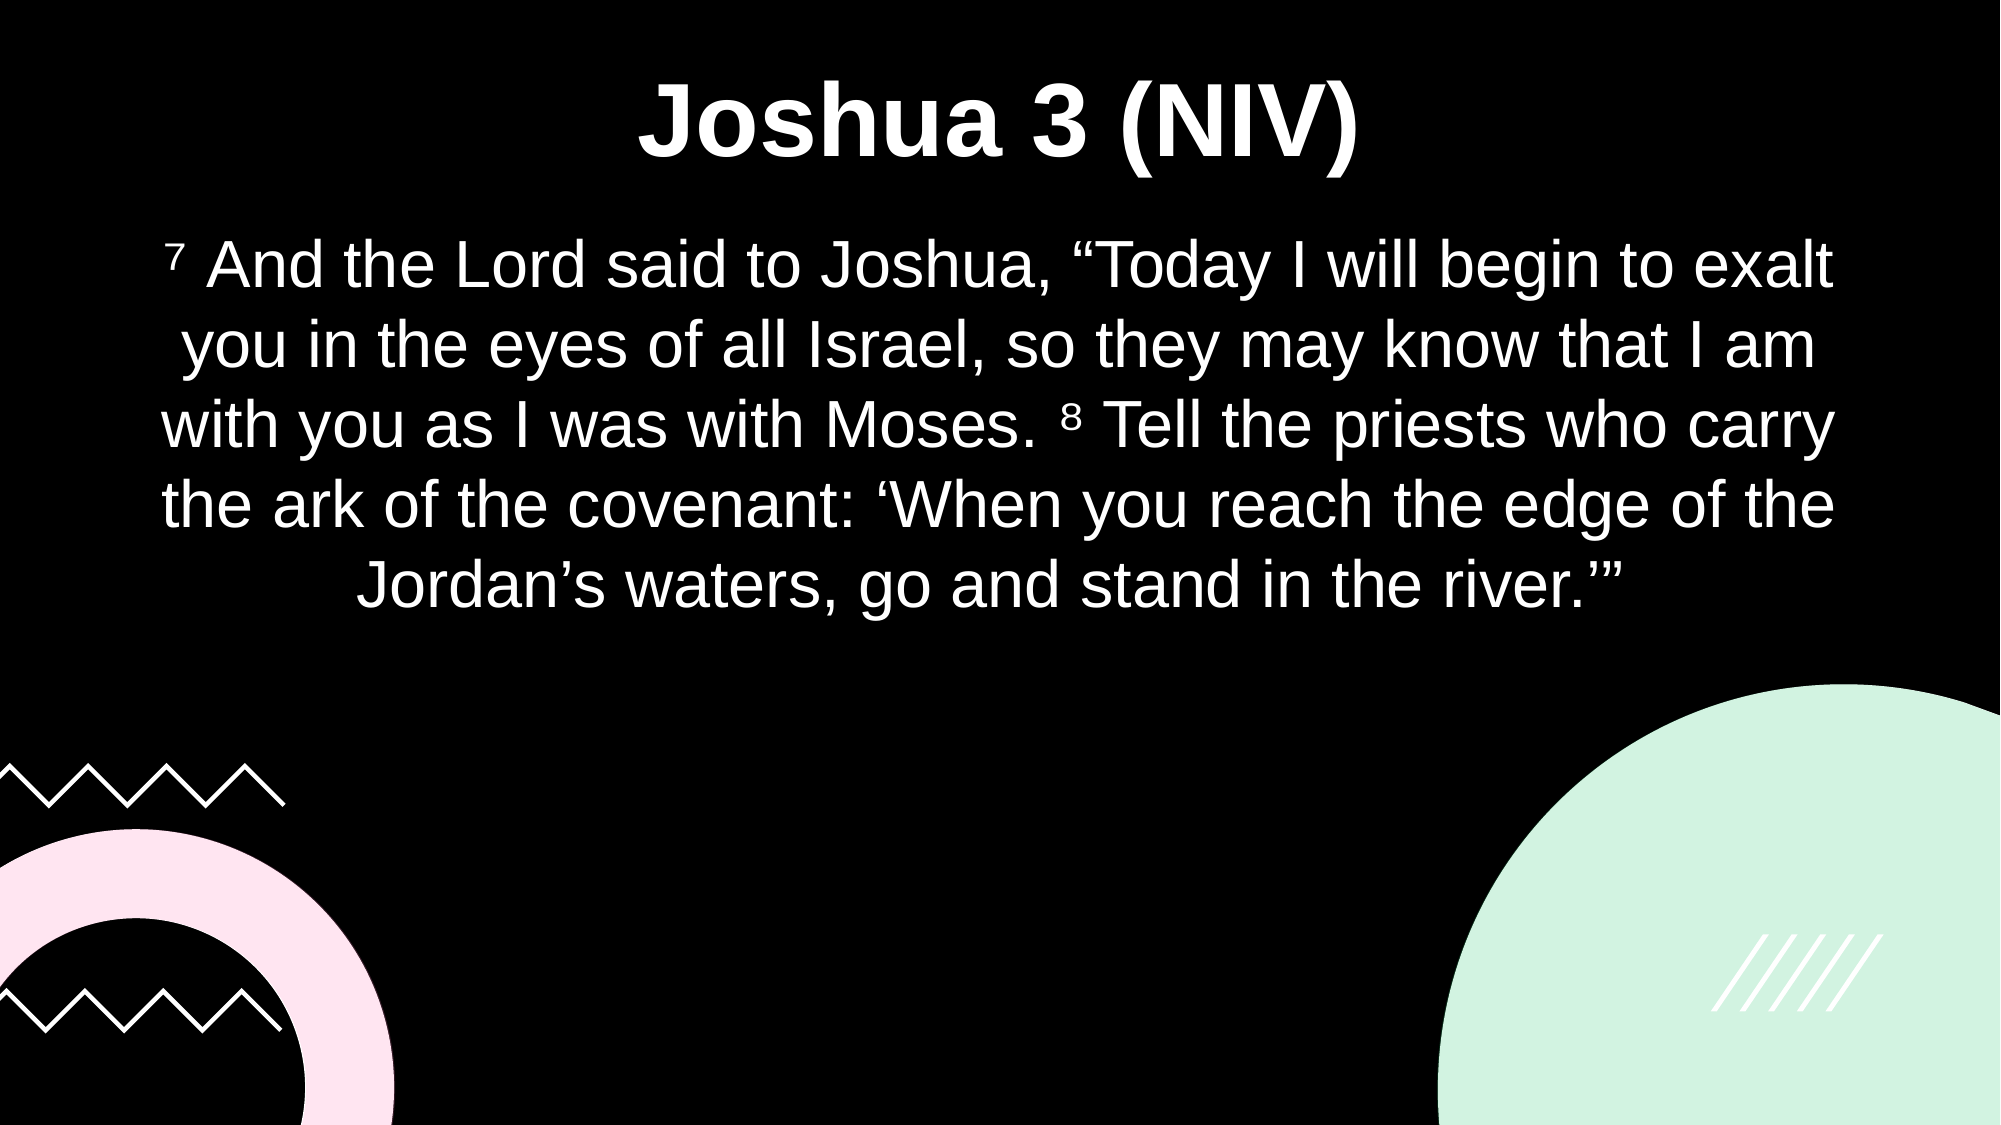

Joshua 3 (NIV)
⁷ And the Lord said to Joshua, “Today I will begin to exalt you in the eyes of all Israel, so they may know that I am with you as I was with Moses. ⁸ Tell the priests who carry the ark of the covenant: ‘When you reach the edge of the Jordan’s waters, go and stand in the river.’”